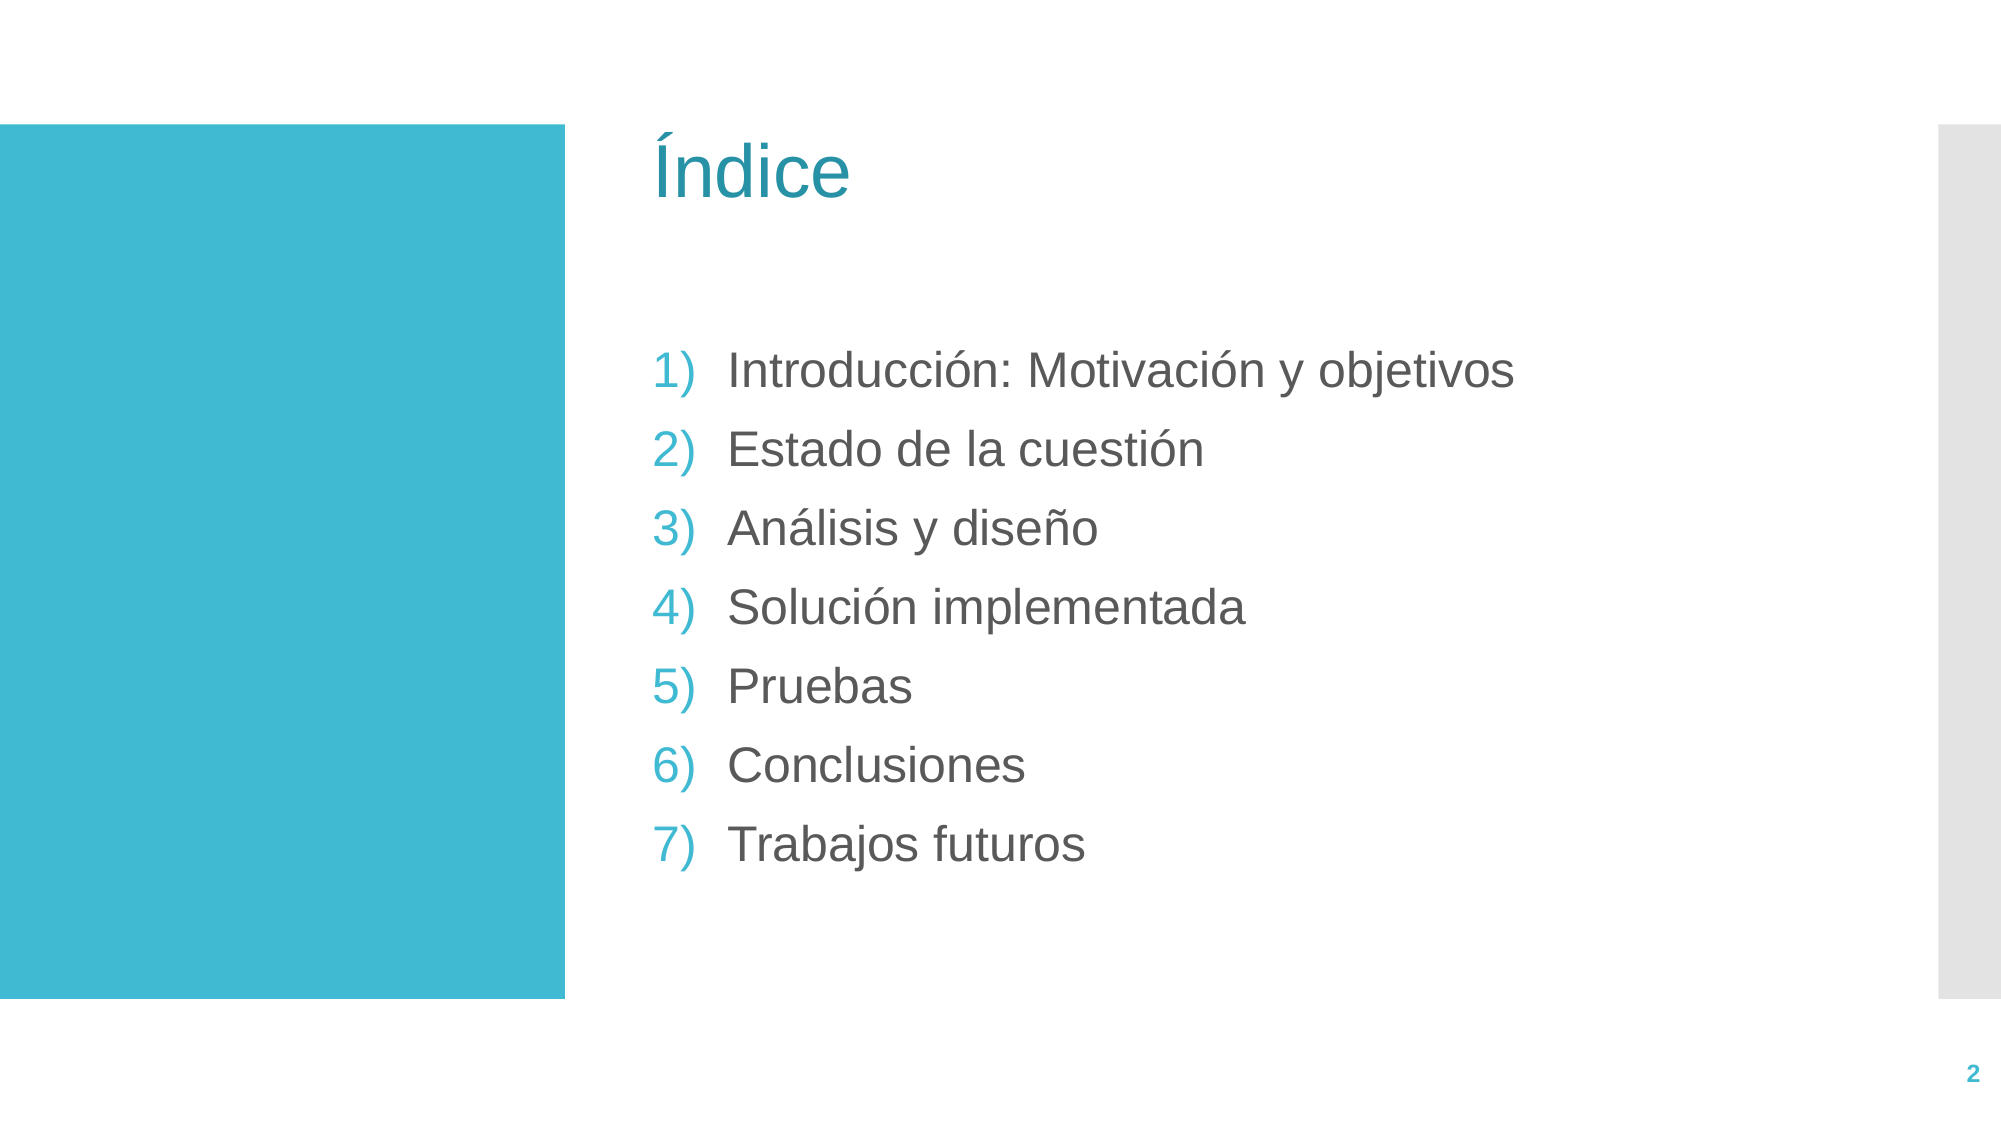

Índice

Introducción: Motivación y objetivos
Estado de la cuestión
Análisis y diseño
Solución implementada
Pruebas
Conclusiones
Trabajos futuros
2